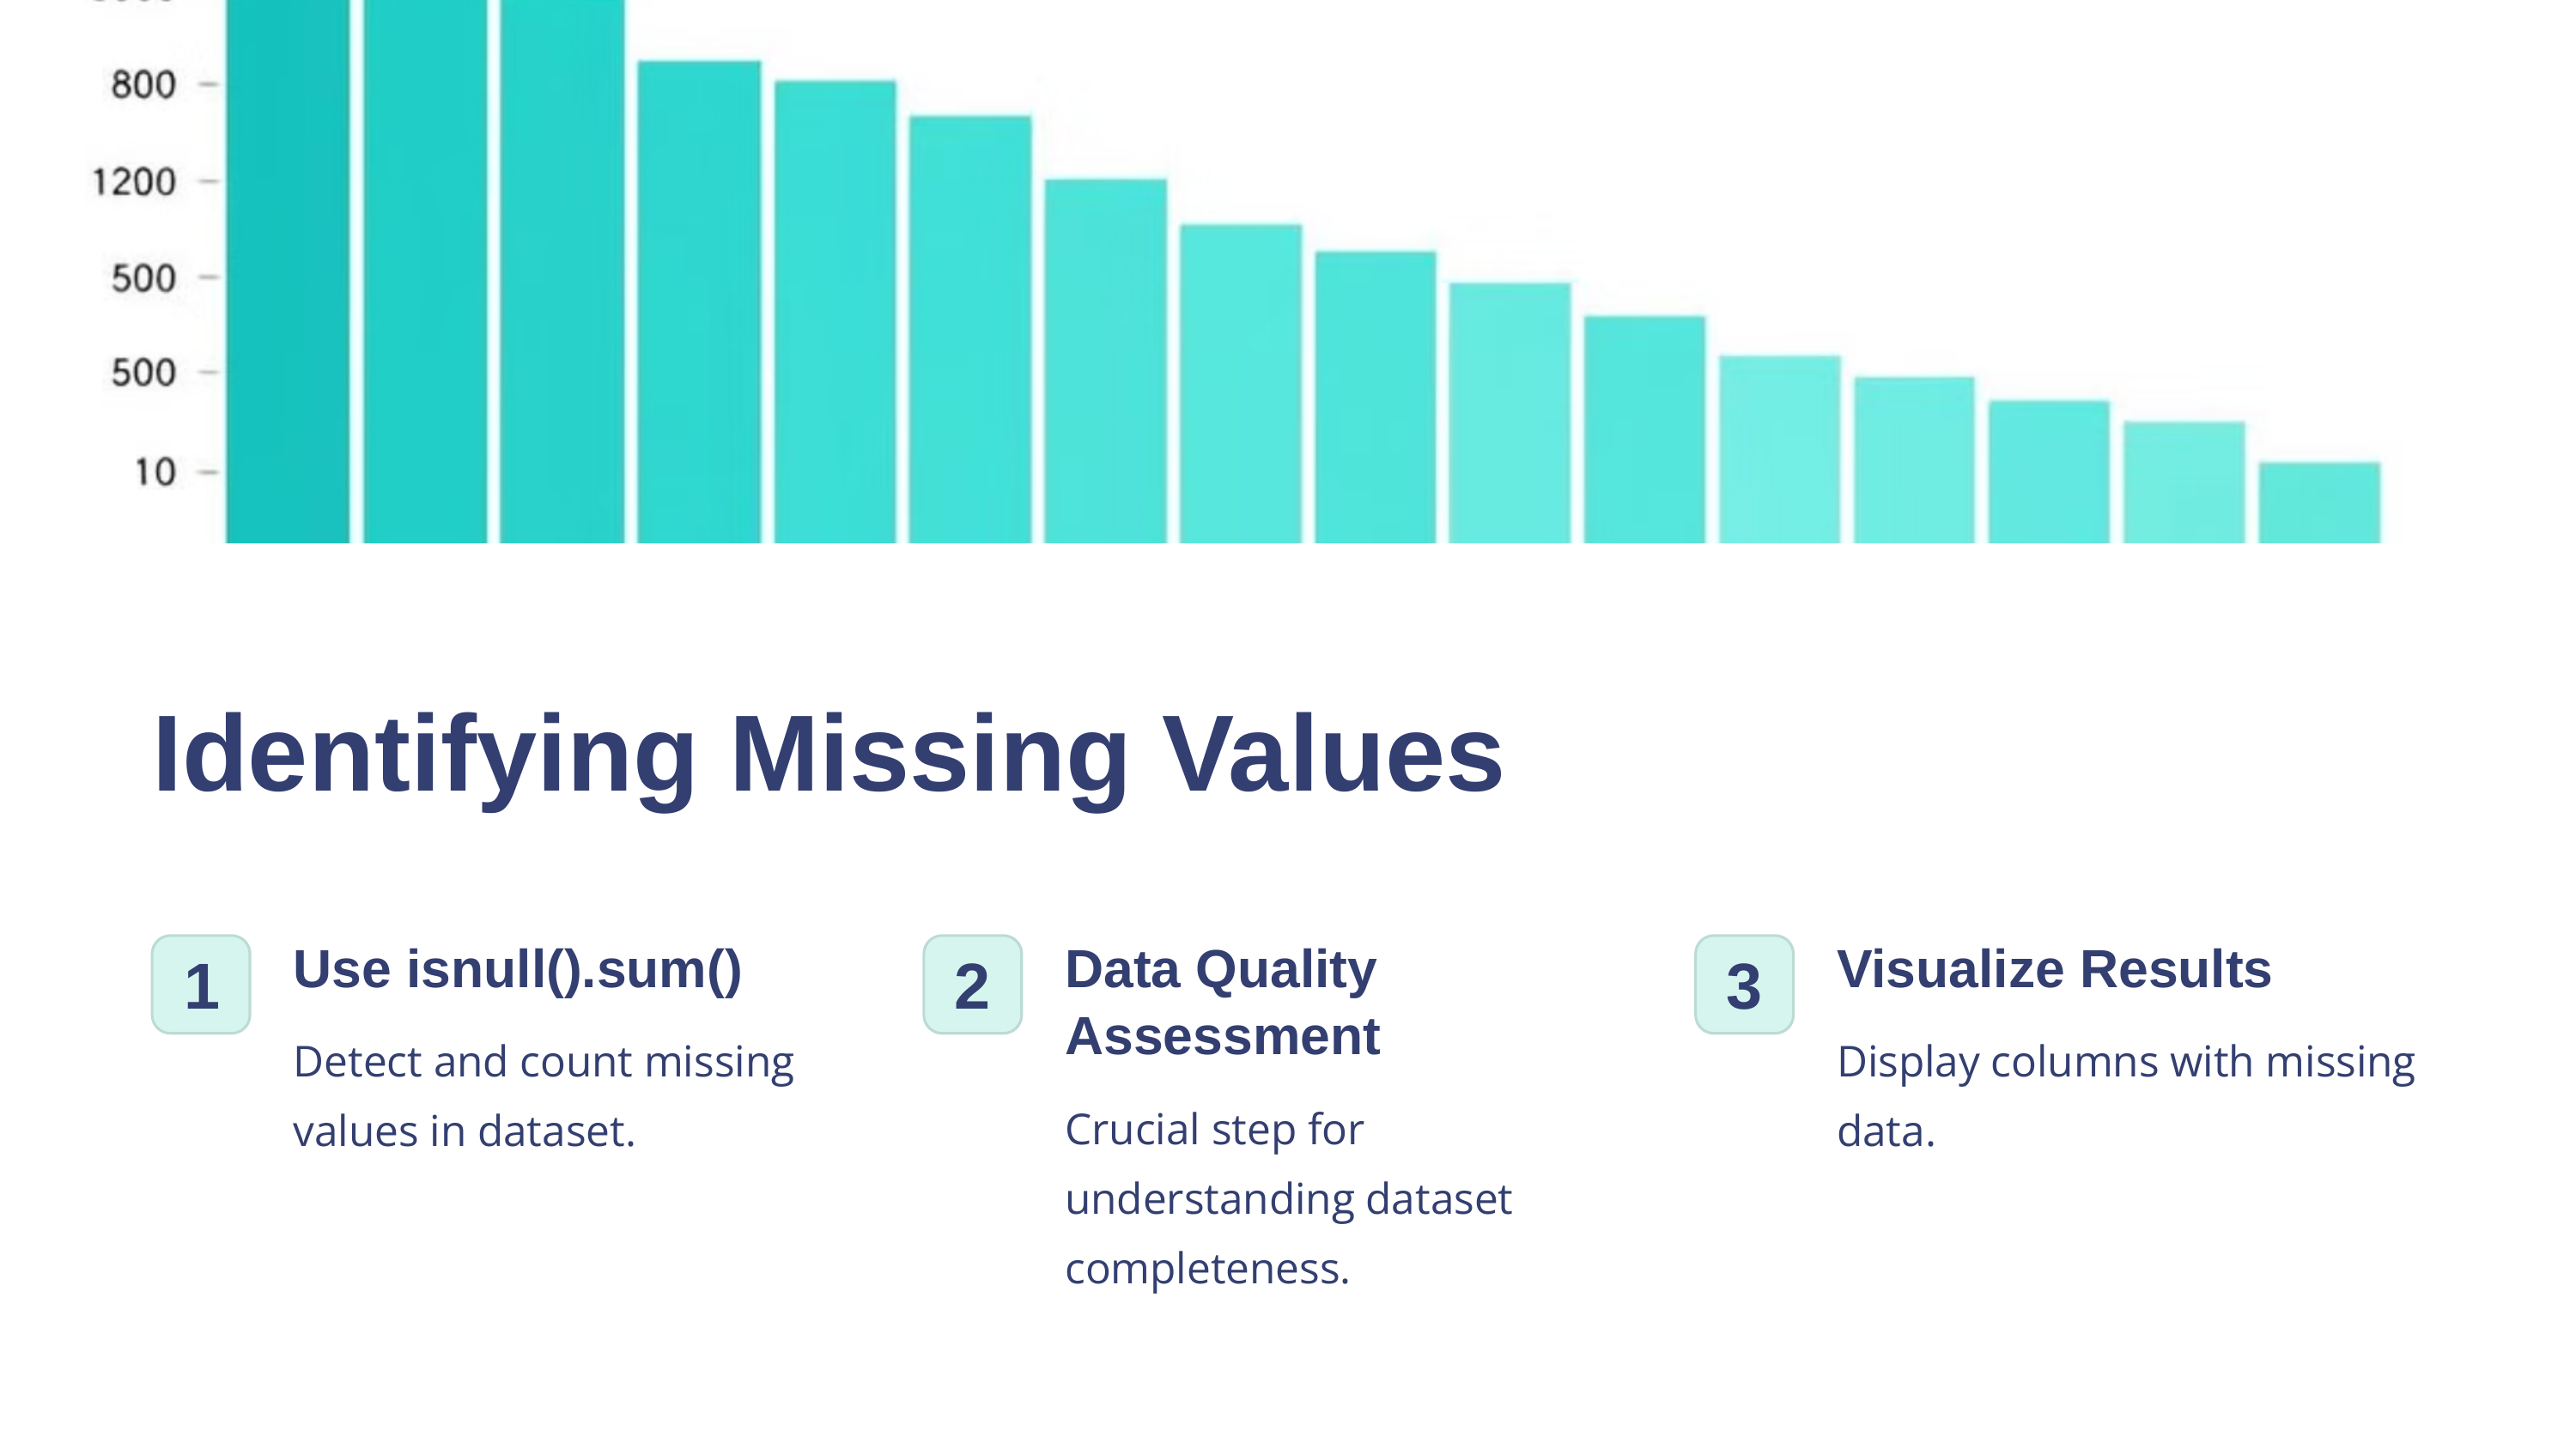

Identifying Missing Values
Use isnull().sum()
Data Quality Assessment
Visualize Results

1
2
3
Detect and count missing values in dataset.
Display columns with missing data.
Crucial step for understanding dataset completeness.